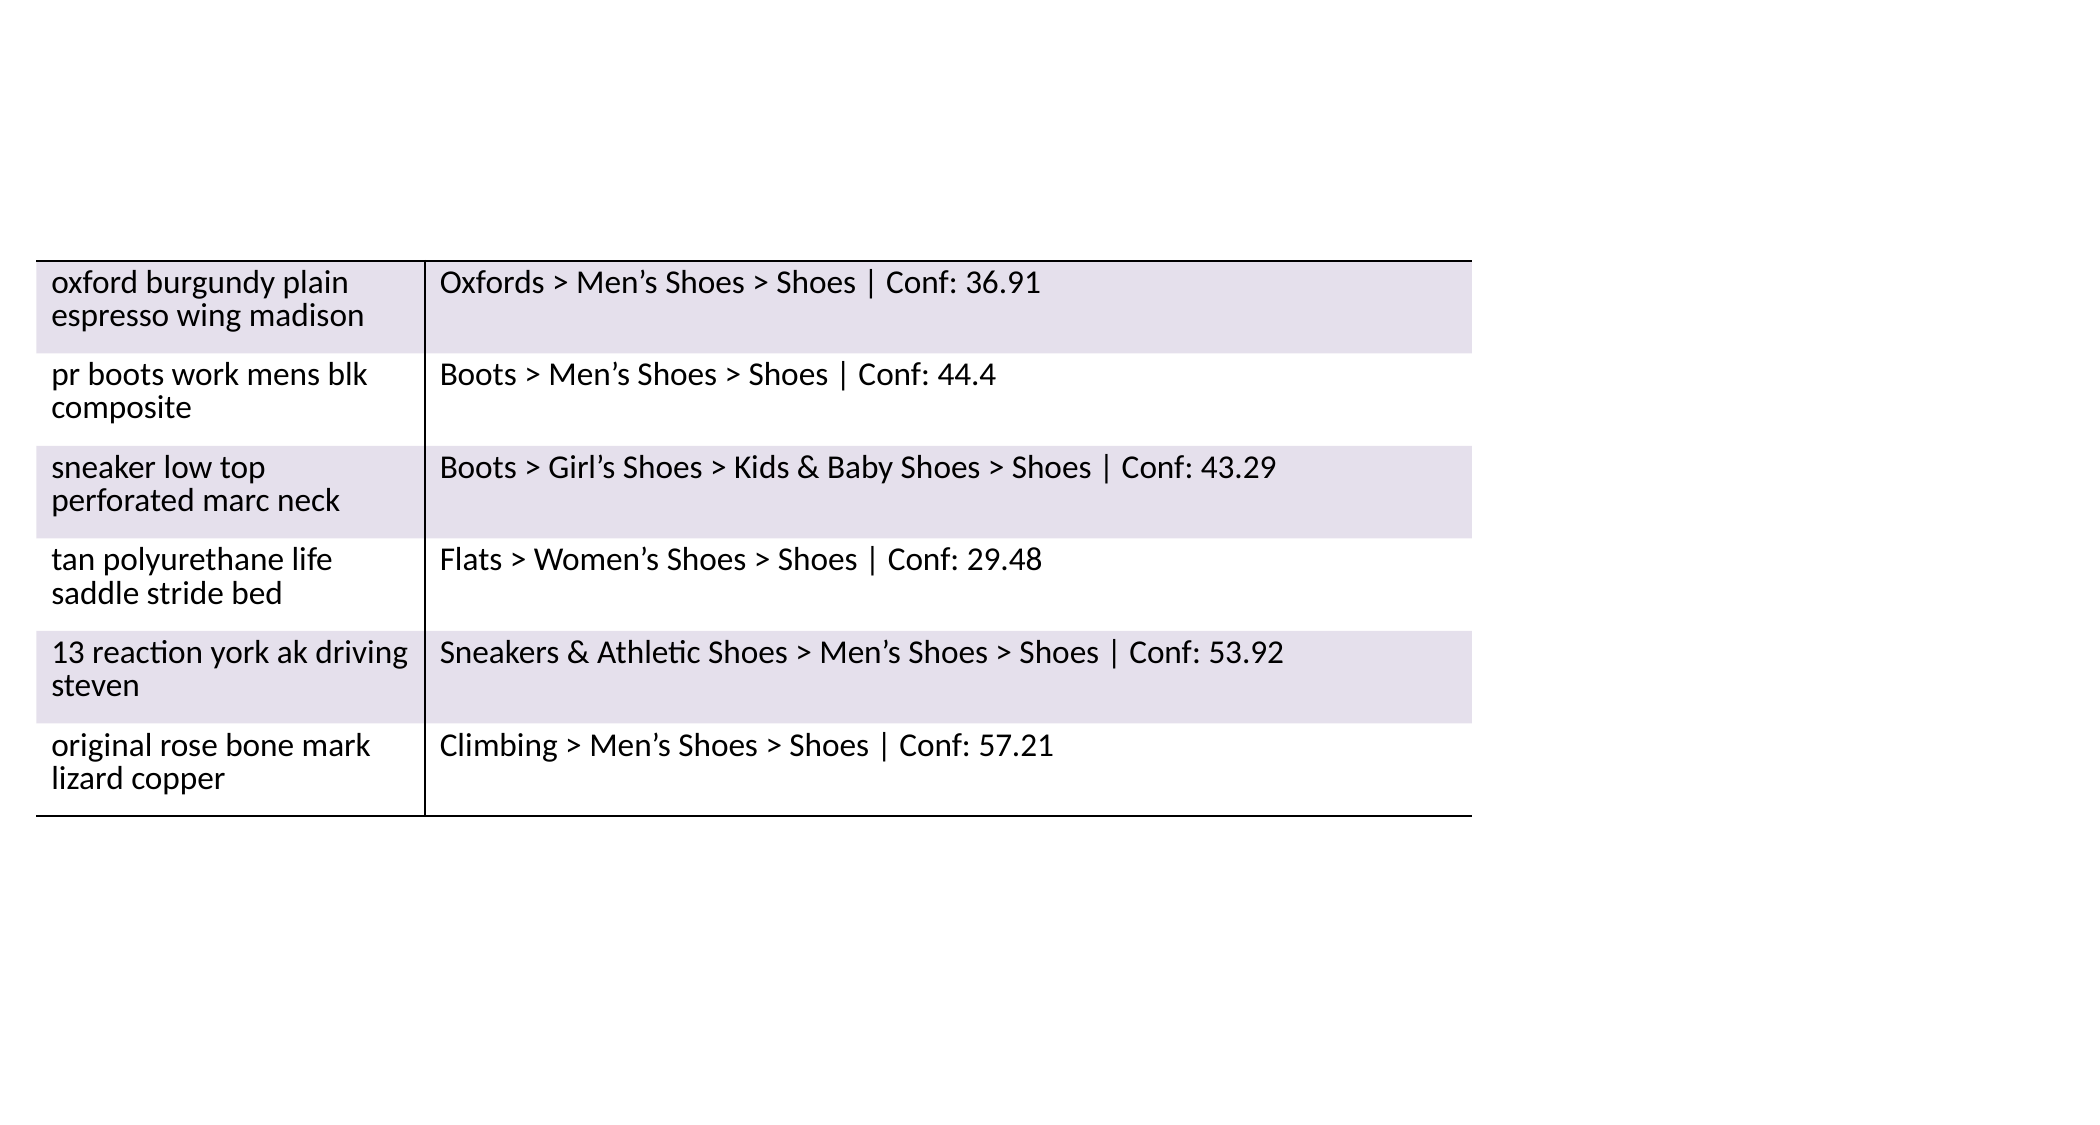

|  |  |
| --- | --- |
| oxford burgundy plain espresso wing madison | Oxfords > Men’s Shoes > Shoes | Conf: 36.91 |
| pr boots work mens blk composite | Boots > Men’s Shoes > Shoes | Conf: 44.4 |
| sneaker low top perforated marc neck | Boots > Girl’s Shoes > Kids & Baby Shoes > Shoes | Conf: 43.29 |
| tan polyurethane life saddle stride bed | Flats > Women’s Shoes > Shoes | Conf: 29.48 |
| 13 reaction york ak driving steven | Sneakers & Athletic Shoes > Men’s Shoes > Shoes | Conf: 53.92 |
| original rose bone mark lizard copper | Climbing > Men’s Shoes > Shoes | Conf: 57.21 |